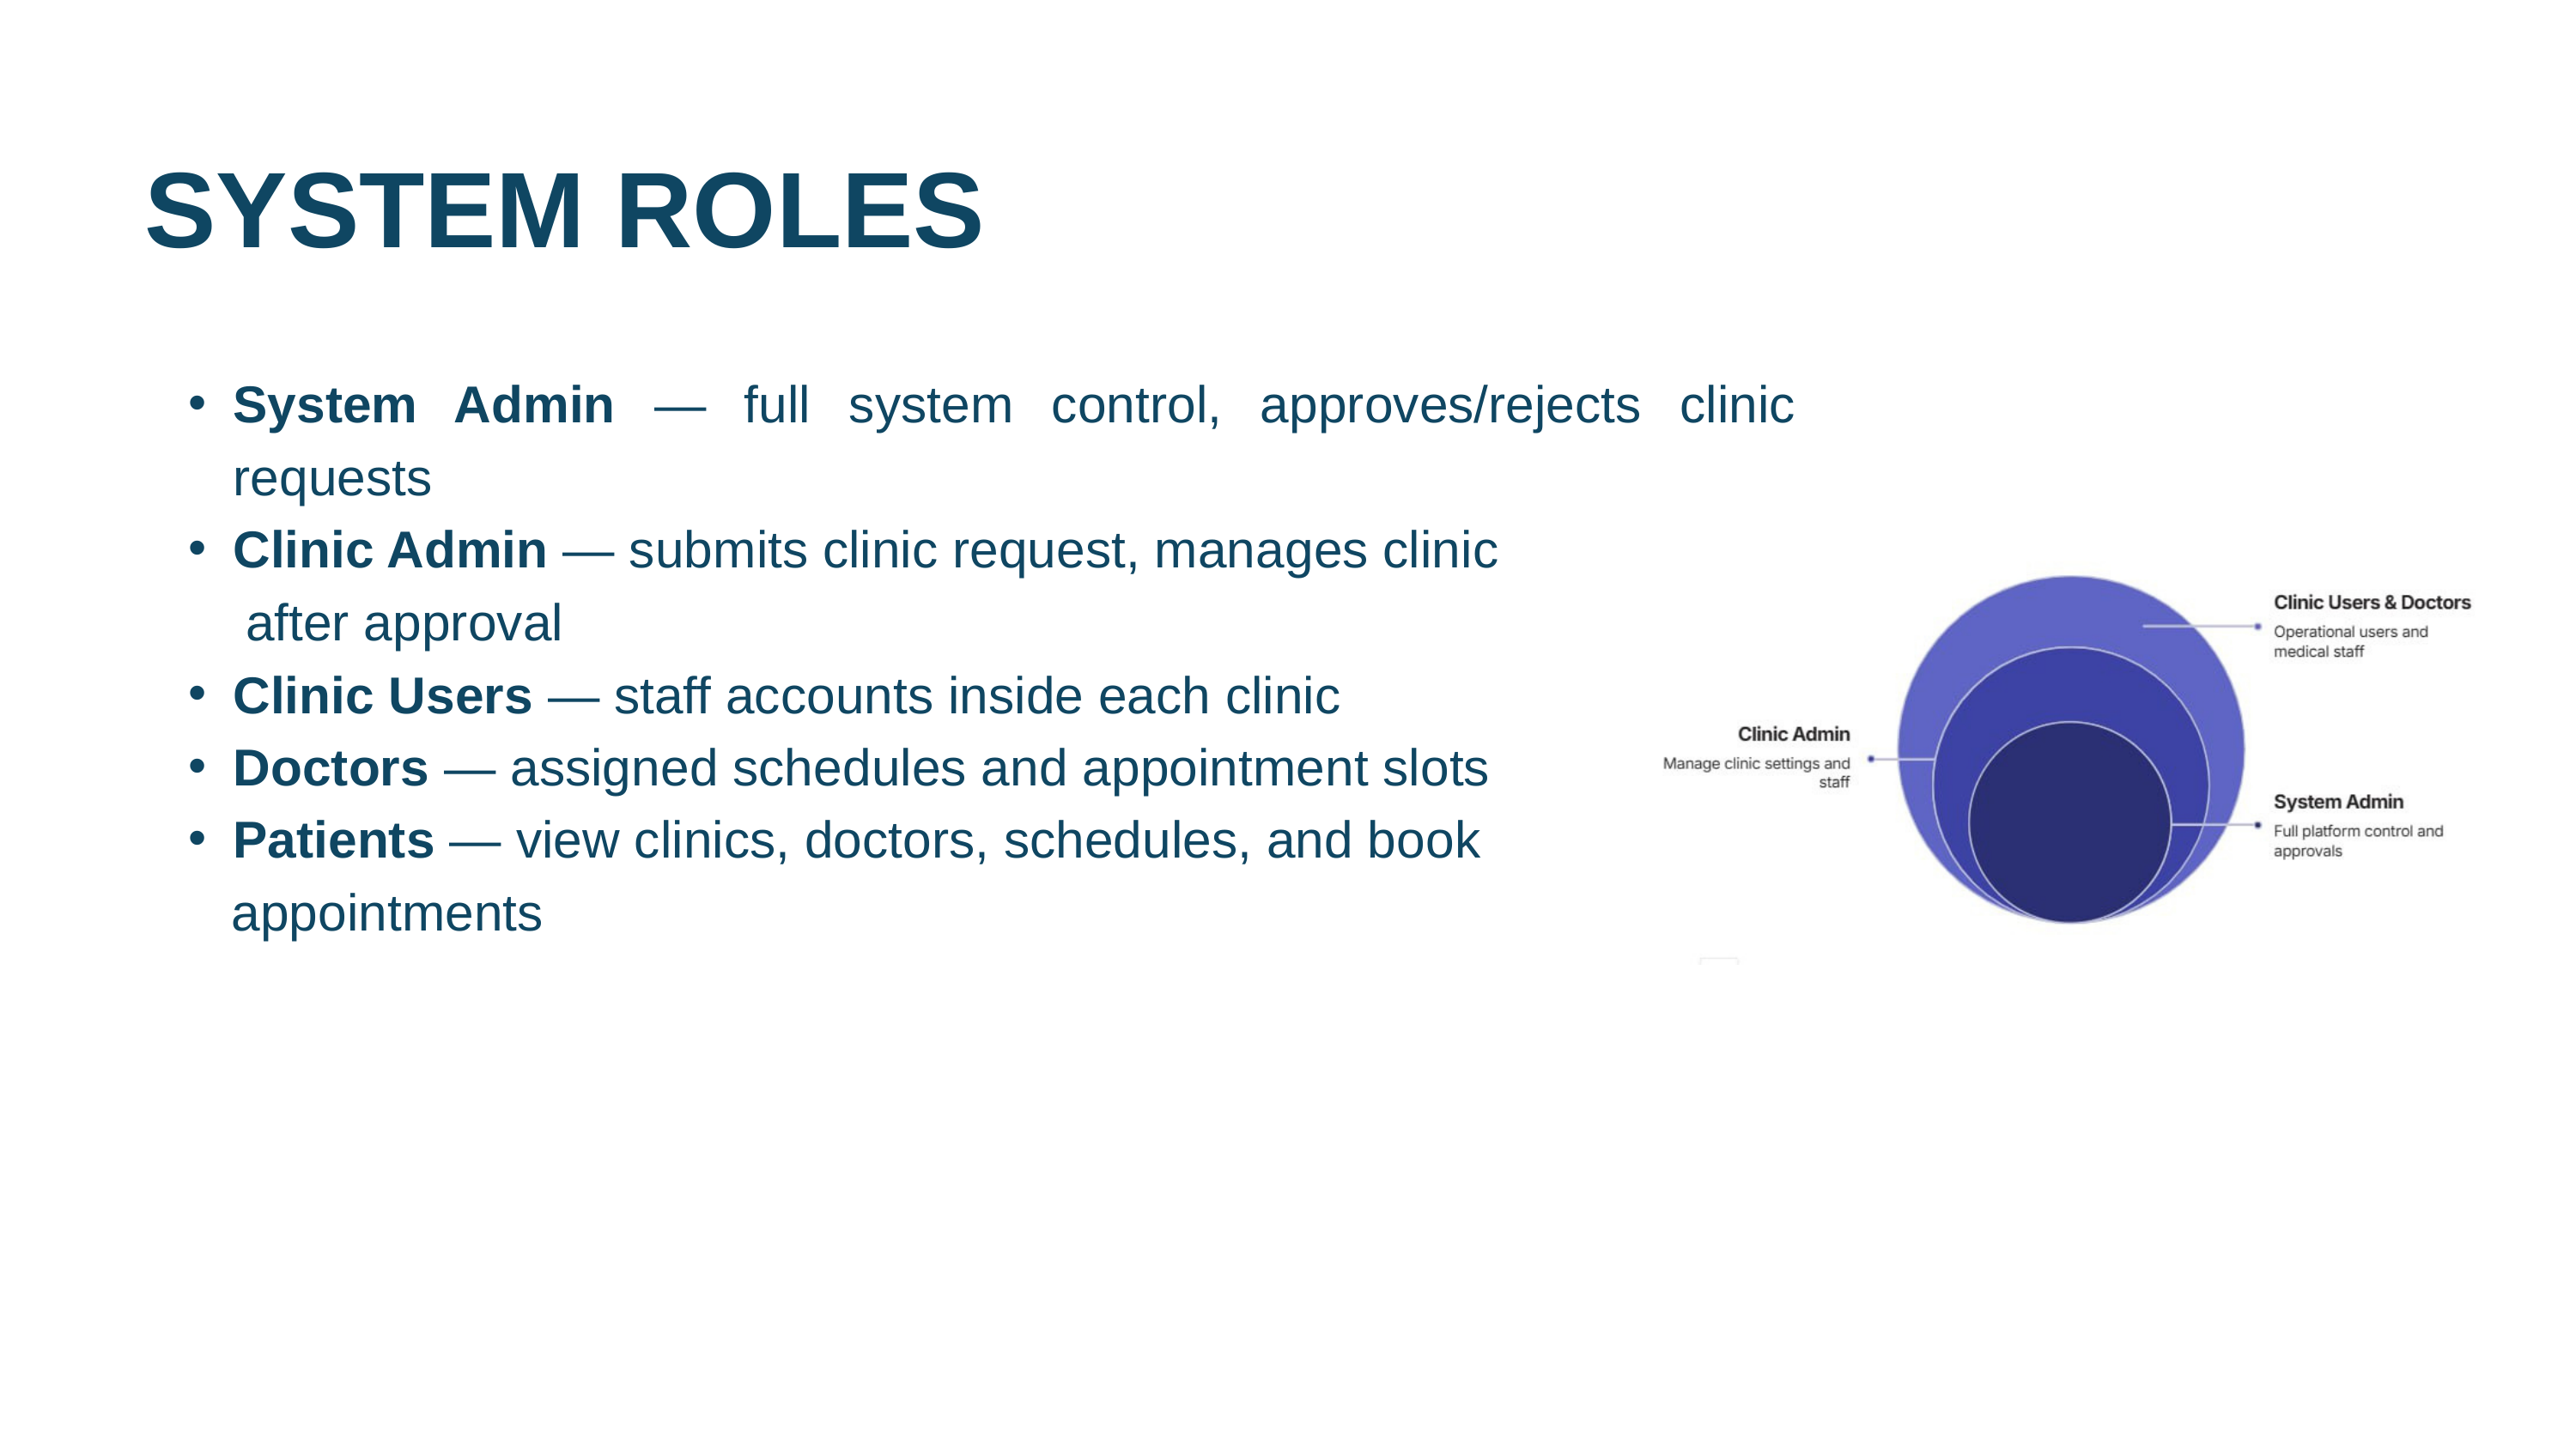

SYSTEM ROLES
System Admin — full system control, approves/rejects clinic requests
Clinic Admin — submits clinic request, manages clinic
       after approval
Clinic Users — staff accounts inside each clinic
Doctors — assigned schedules and appointment slots
Patients — view clinics, doctors, schedules, and book
      appointments